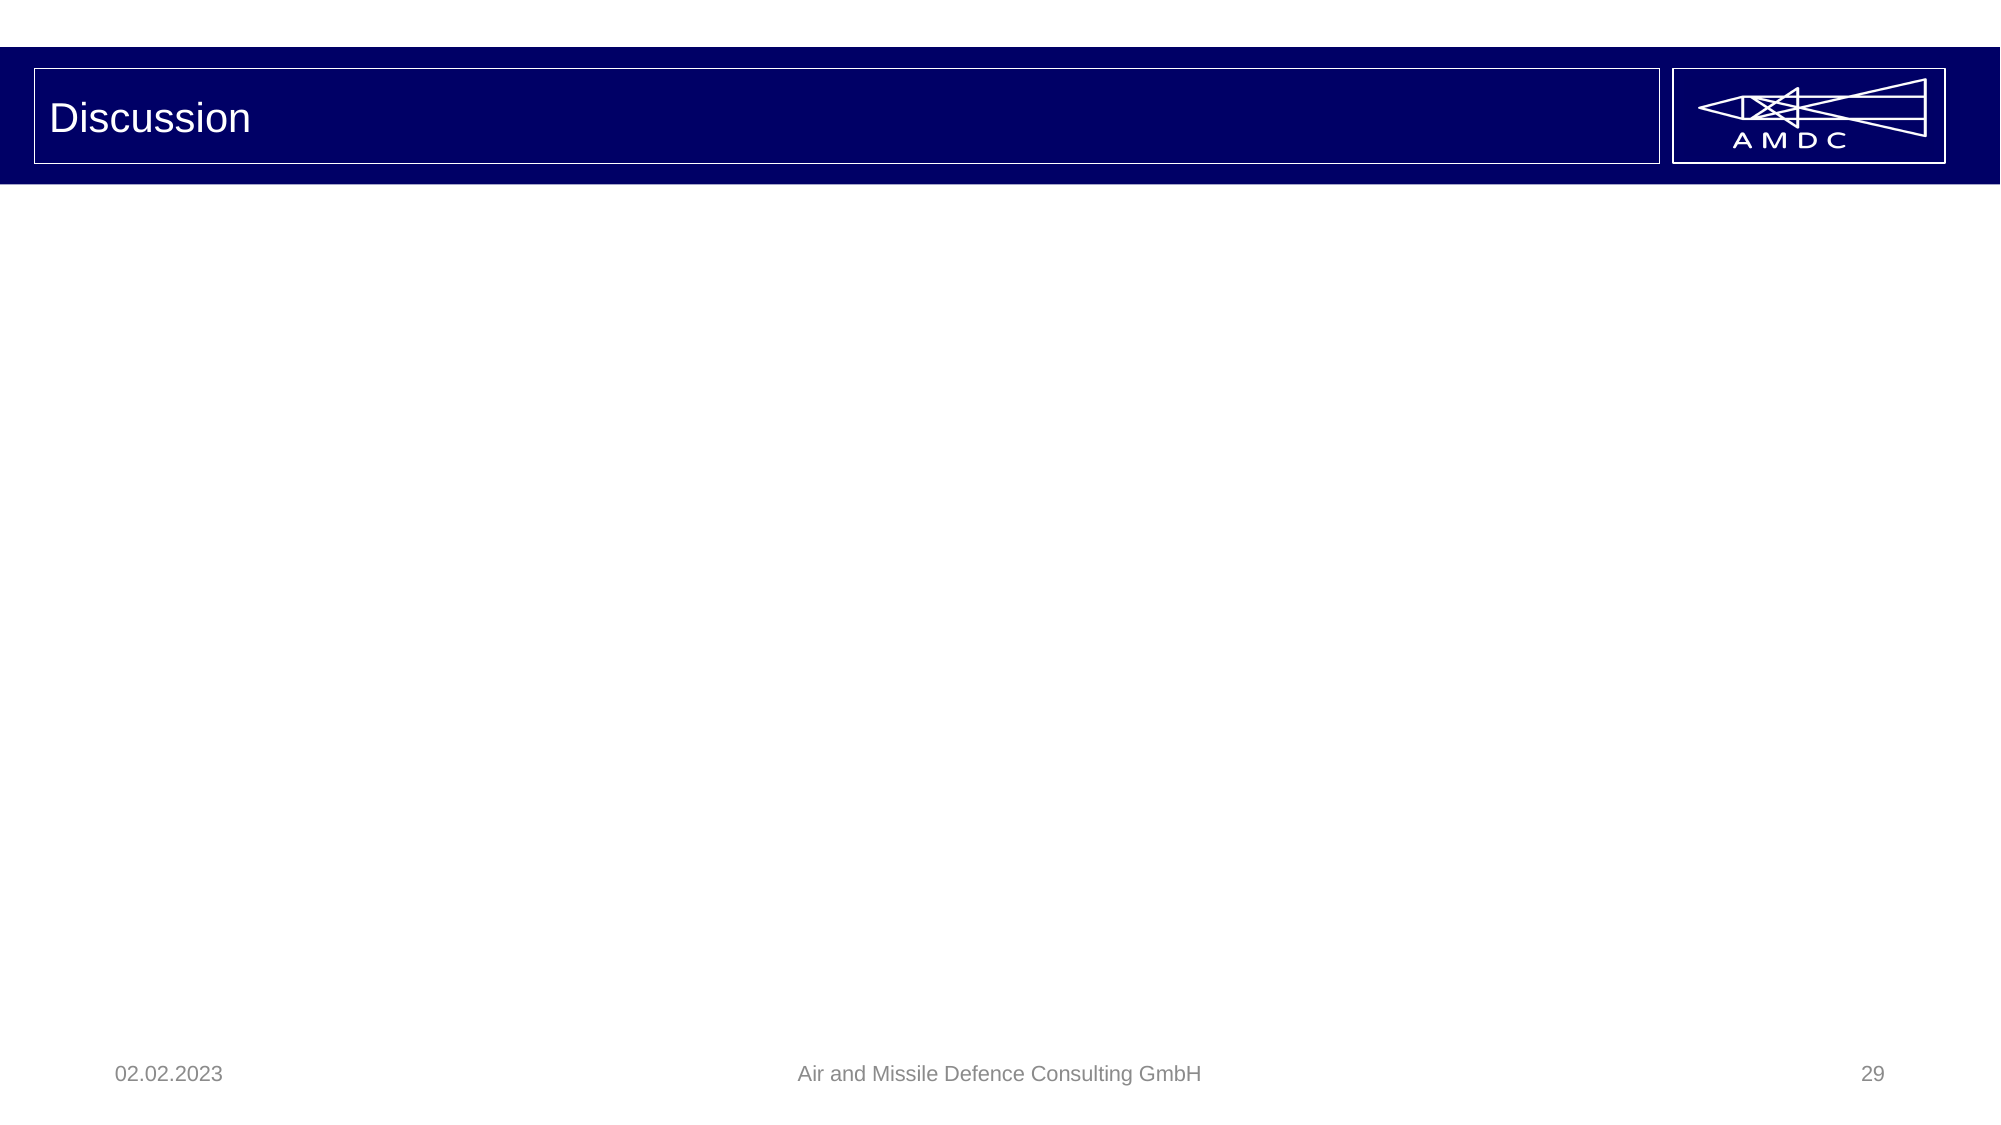

# Discussion
02.02.2023
Air and Missile Defence Consulting GmbH
29